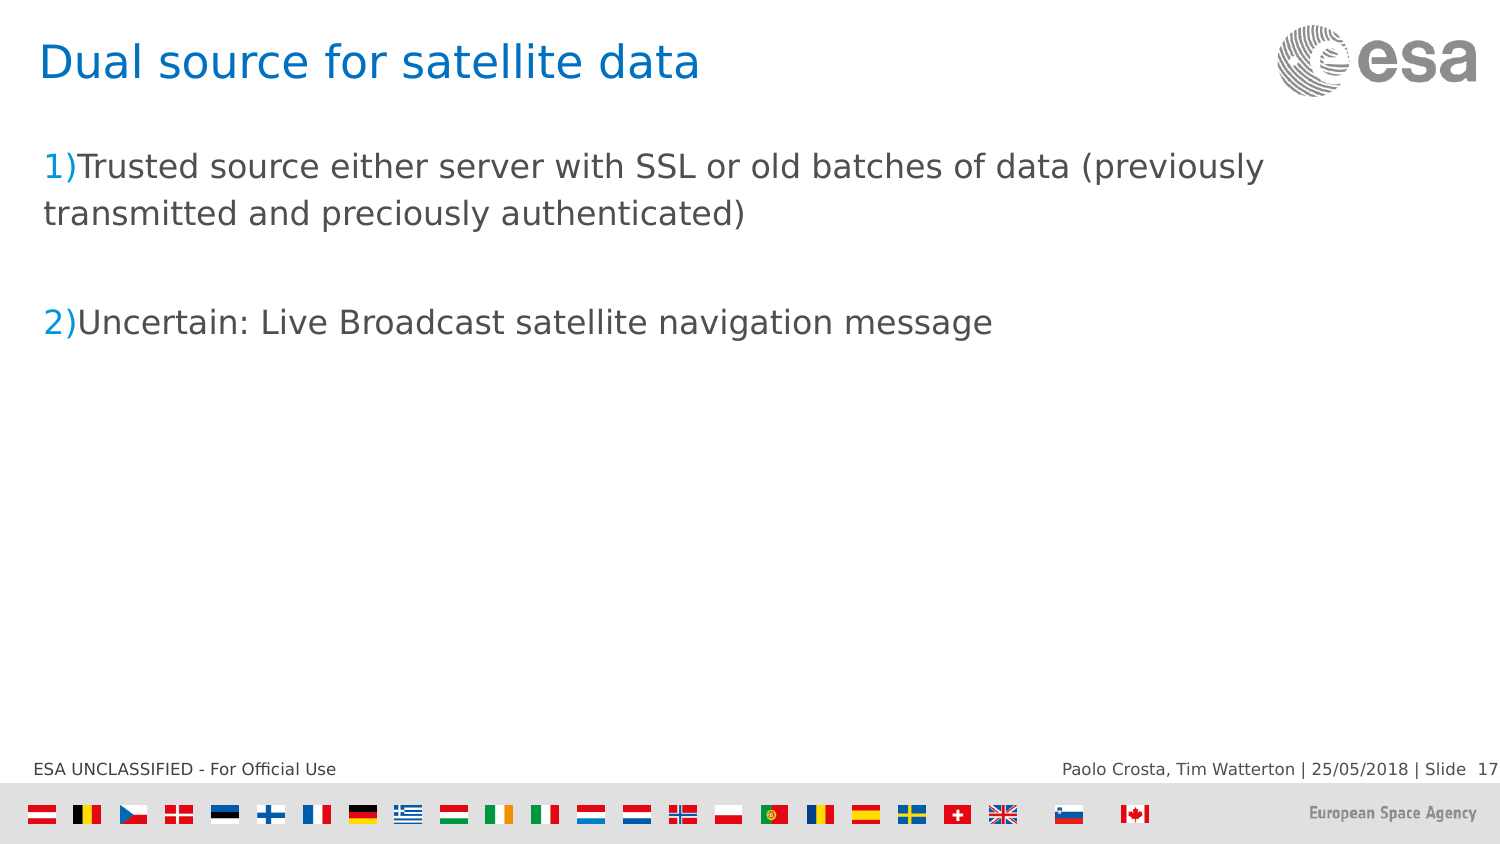

# Dual source for satellite data
Trusted source either server with SSL or old batches of data (previously transmitted and preciously authenticated)

Uncertain: Live Broadcast satellite navigation message